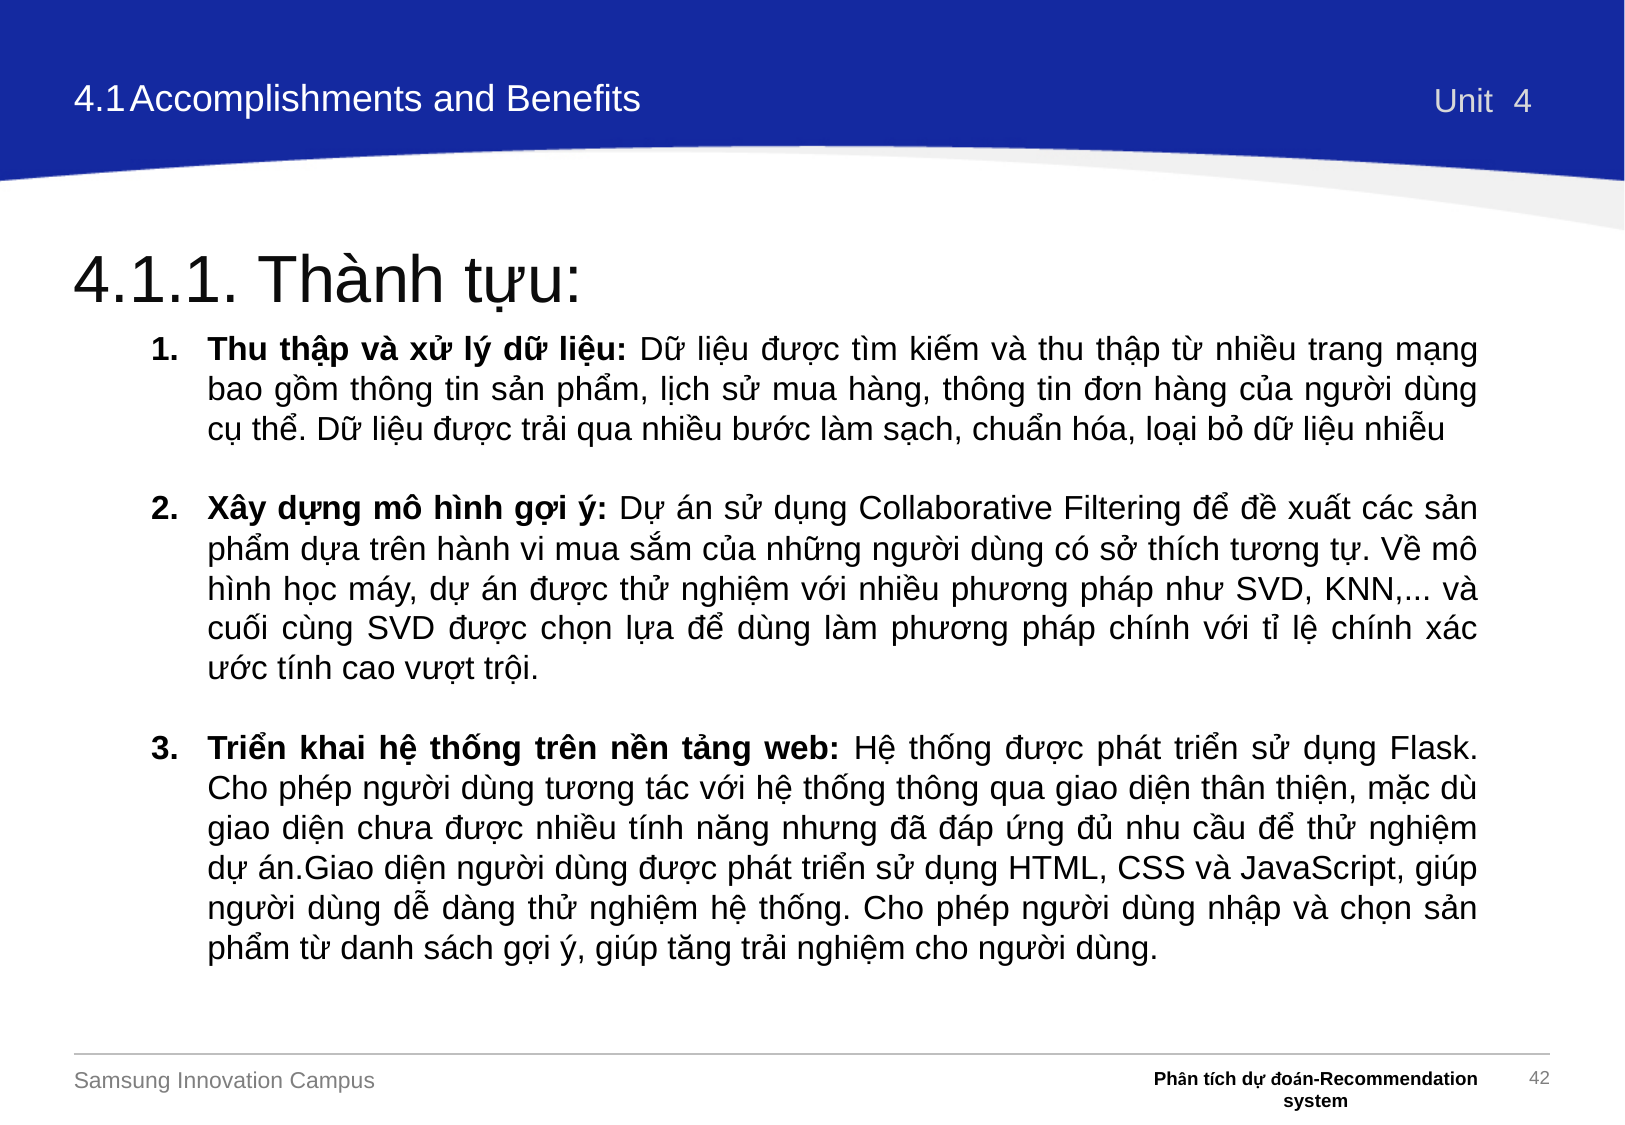

4.1
Accomplishments and Benefits
Unit
4
# 4.1.1. Thành tựu:
Thu thập và xử lý dữ liệu: Dữ liệu được tìm kiếm và thu thập từ nhiều trang mạng bao gồm thông tin sản phẩm, lịch sử mua hàng, thông tin đơn hàng của người dùng cụ thể. Dữ liệu được trải qua nhiều bước làm sạch, chuẩn hóa, loại bỏ dữ liệu nhiễu

Xây dựng mô hình gợi ý: Dự án sử dụng Collaborative Filtering để đề xuất các sản phẩm dựa trên hành vi mua sắm của những người dùng có sở thích tương tự. Về mô hình học máy, dự án được thử nghiệm với nhiều phương pháp như SVD, KNN,... và cuối cùng SVD được chọn lựa để dùng làm phương pháp chính với tỉ lệ chính xác ước tính cao vượt trội.

Triển khai hệ thống trên nền tảng web: Hệ thống được phát triển sử dụng Flask. Cho phép người dùng tương tác với hệ thống thông qua giao diện thân thiện, mặc dù giao diện chưa được nhiều tính năng nhưng đã đáp ứng đủ nhu cầu để thử nghiệm dự án.Giao diện người dùng được phát triển sử dụng HTML, CSS và JavaScript, giúp người dùng dễ dàng thử nghiệm hệ thống. Cho phép người dùng nhập và chọn sản phẩm từ danh sách gợi ý, giúp tăng trải nghiệm cho người dùng.